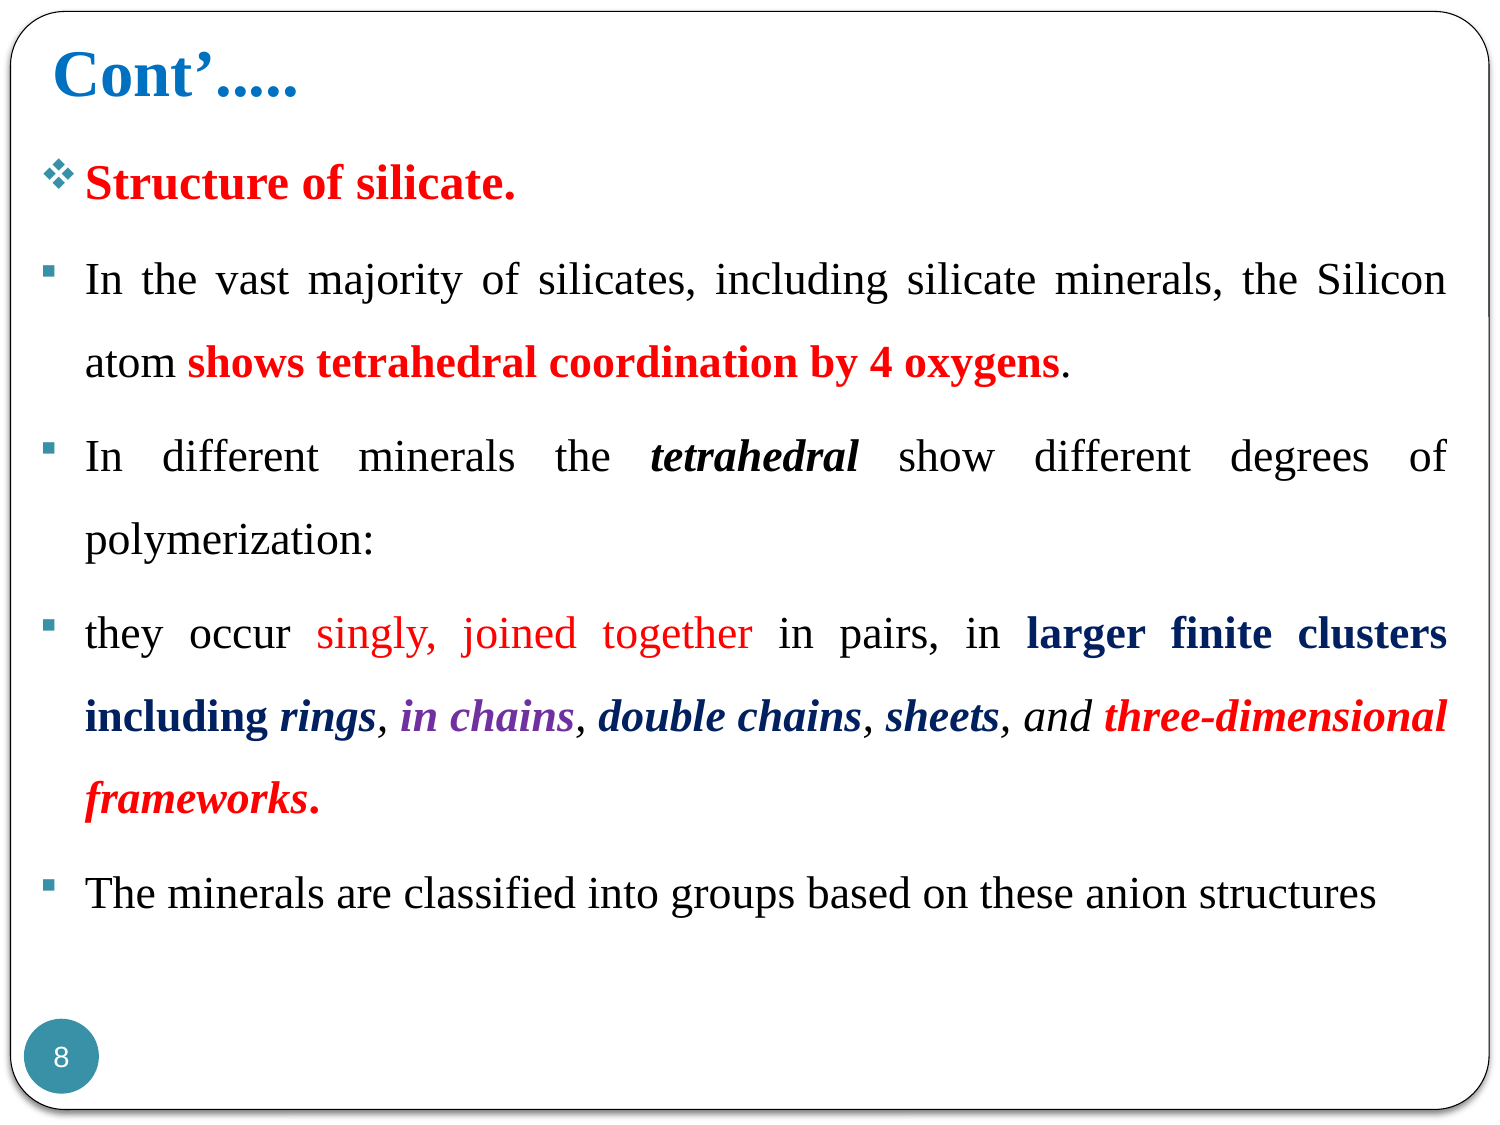

# Cont’.....
Structure of silicate.
In the vast majority of silicates, including silicate minerals, the Silicon atom shows tetrahedral coordination by 4 oxygens.
In different minerals the tetrahedral show different degrees of polymerization:
they occur singly, joined together in pairs, in larger finite clusters including rings, in chains, double chains, sheets, and three-dimensional frameworks.
The minerals are classified into groups based on these anion structures

8